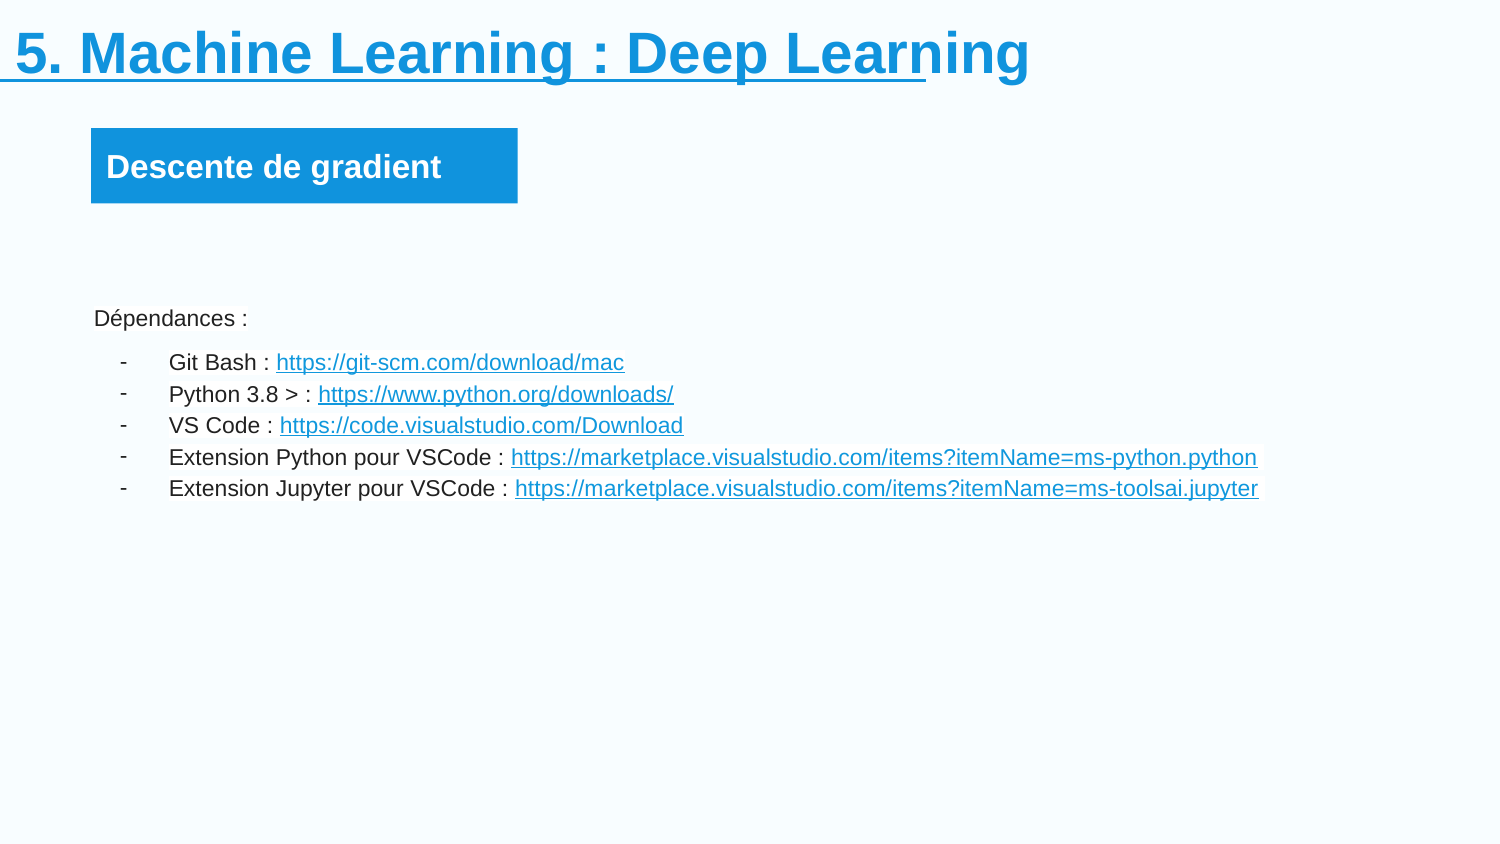

5. Machine Learning : Deep Learning
Descente de gradient
Dépendances :
Git Bash : https://git-scm.com/download/mac
Python 3.8 > : https://www.python.org/downloads/
VS Code : https://code.visualstudio.com/Download
Extension Python pour VSCode : https://marketplace.visualstudio.com/items?itemName=ms-python.python
Extension Jupyter pour VSCode : https://marketplace.visualstudio.com/items?itemName=ms-toolsai.jupyter